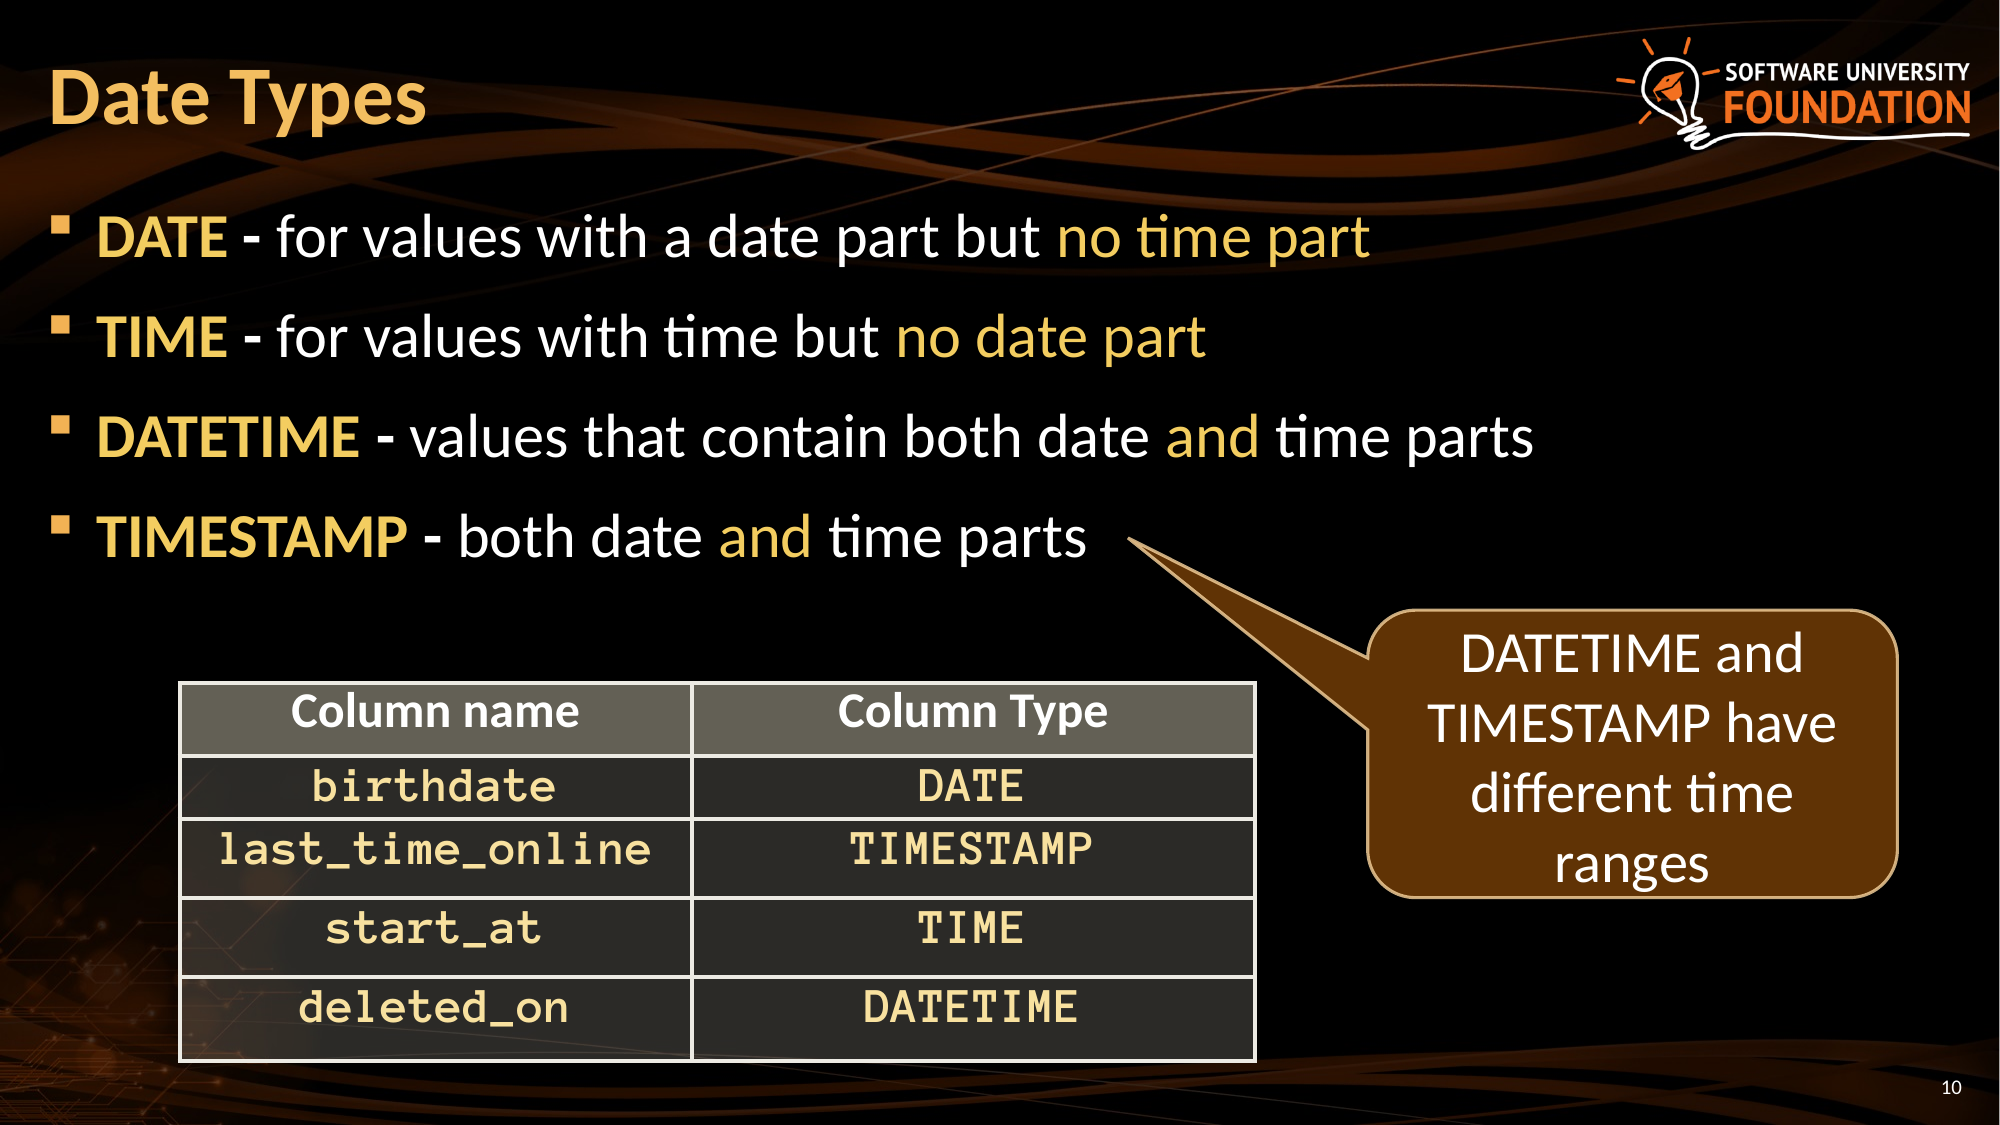

# Date Types
DATE - for values with a date part but no time part
TIME - for values with time but no date part
DATETIME - values that contain both date and time parts
TIMESTAMP - both date and time parts

DATETIME and TIMESTAMP have different time ranges
| Column name | Column Type |
| --- | --- |
| birthdate | DATE |
| last\_time\_online | TIMESTAMP |
| start\_at | TIME |
| deleted\_on | DATETIME |
10